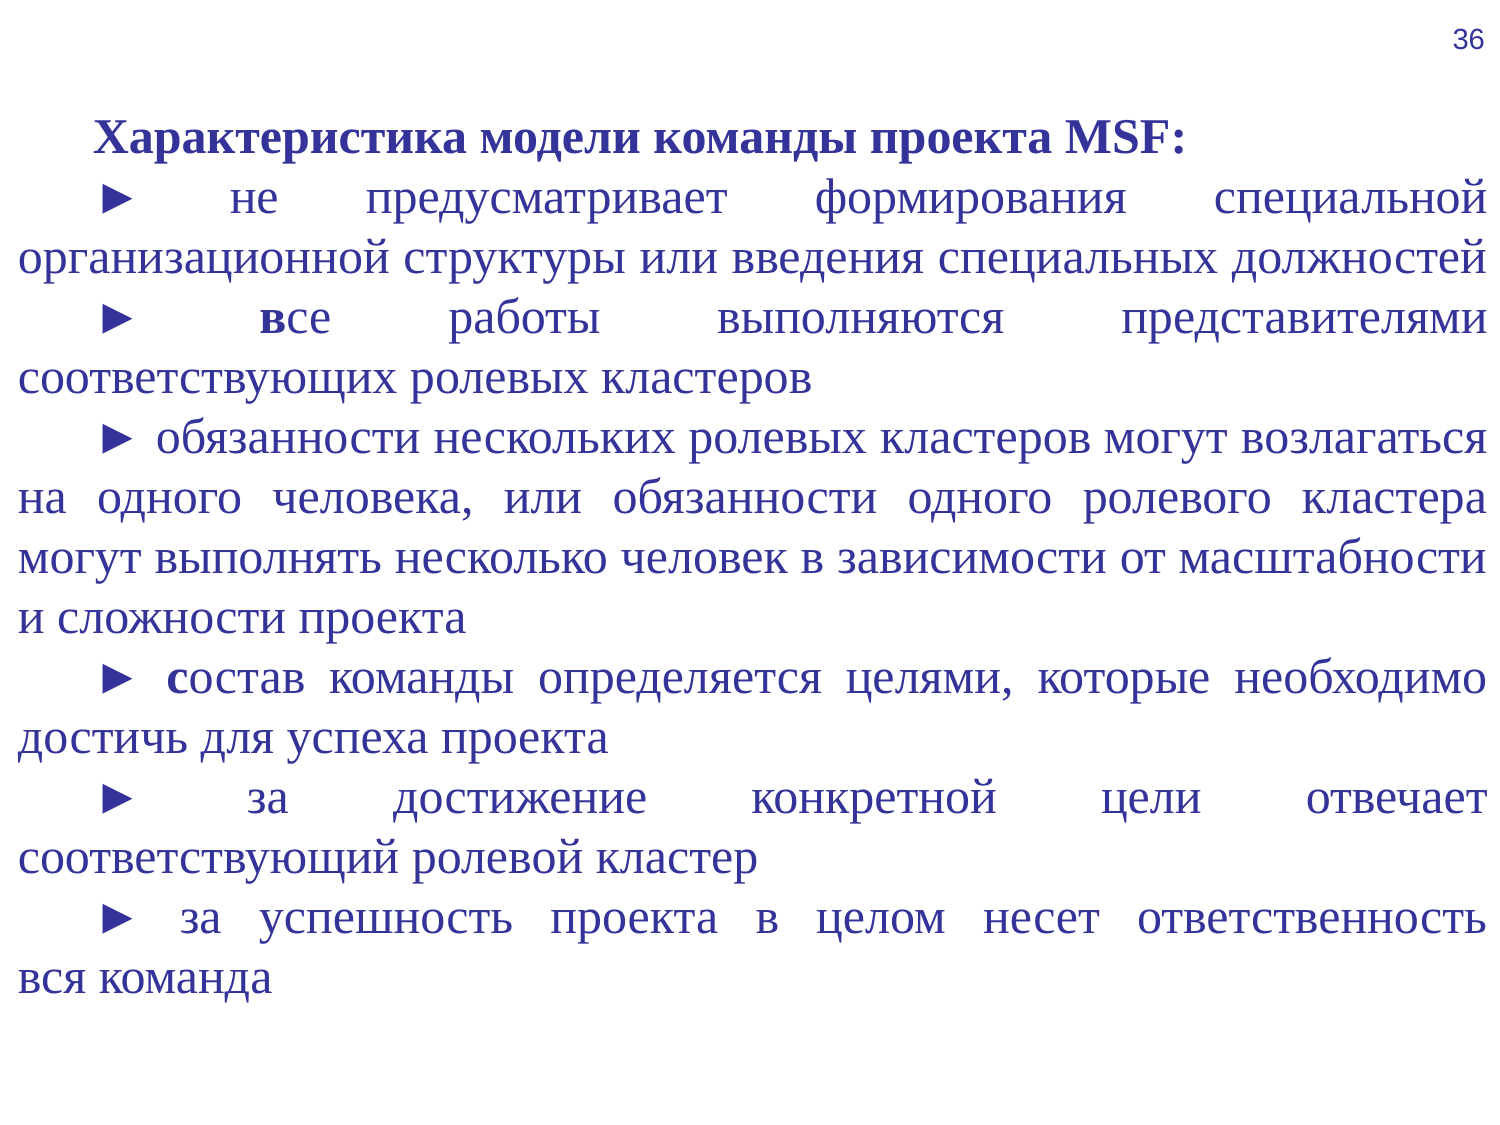

36
Характеристика модели команды проекта MSF:
► не предусматривает формирования специальной организационной структуры или введения специальных должностей
► все работы выполняются представителями соответствующих ролевых кластеров
► обязанности нескольких ролевых кластеров могут возлагаться на одного человека, или обязанности одного ролевого кластера могут выполнять несколько человек в зависимости от масштабности и сложности проекта
► состав команды определяется целями, которые необходимо достичь для успеха проекта
► за достижение конкретной цели отвечает соответствующий ролевой кластер
► за успешность проекта в целом несет ответственность вся команда